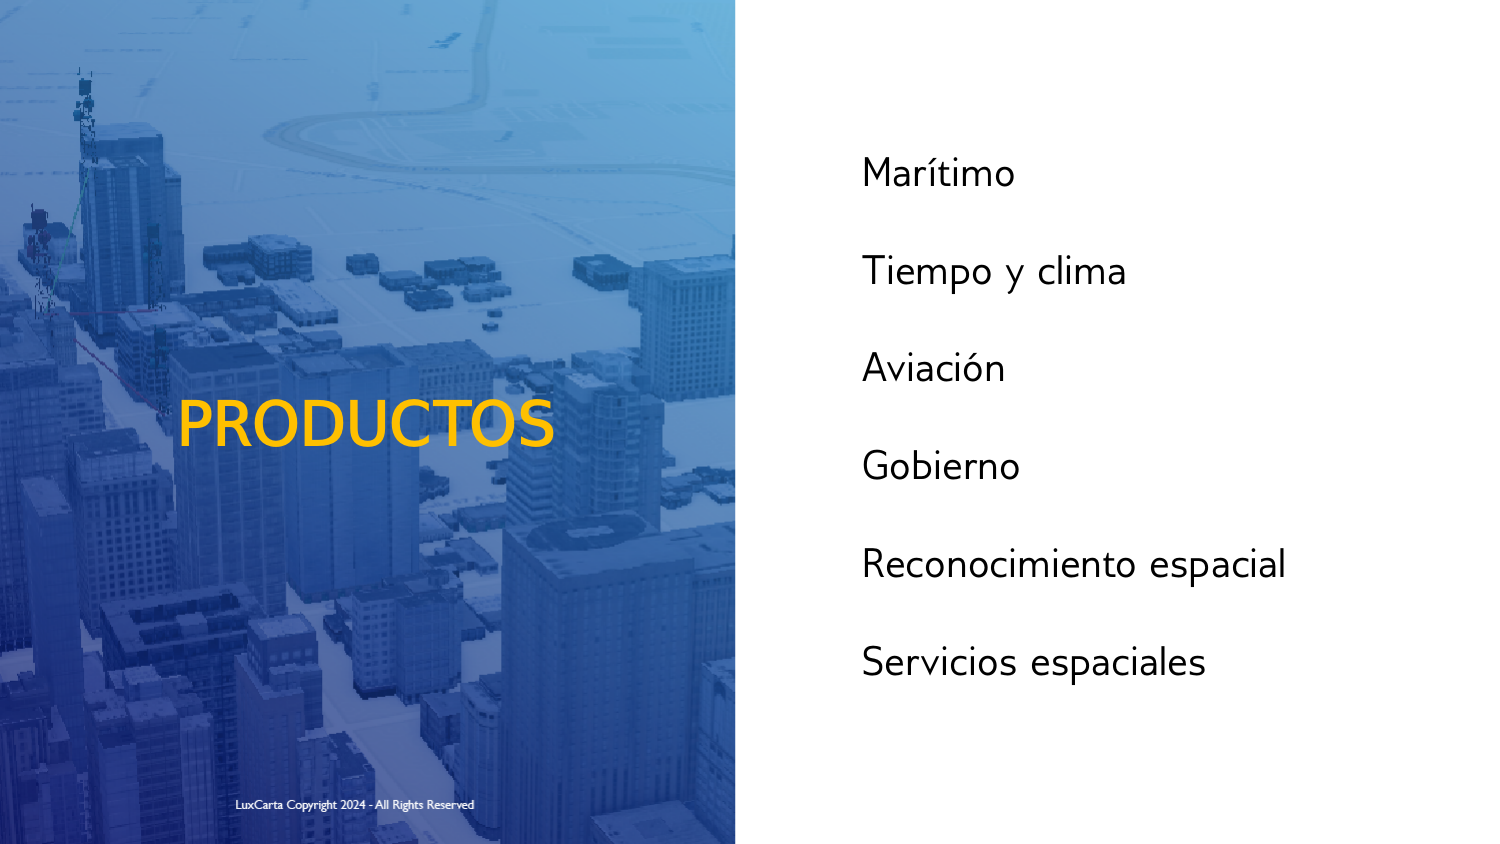

Marítimo
Tiempo y clima
Aviación
PRODUCTOS
Gobierno
Reconocimiento espacial
Servicios espaciales